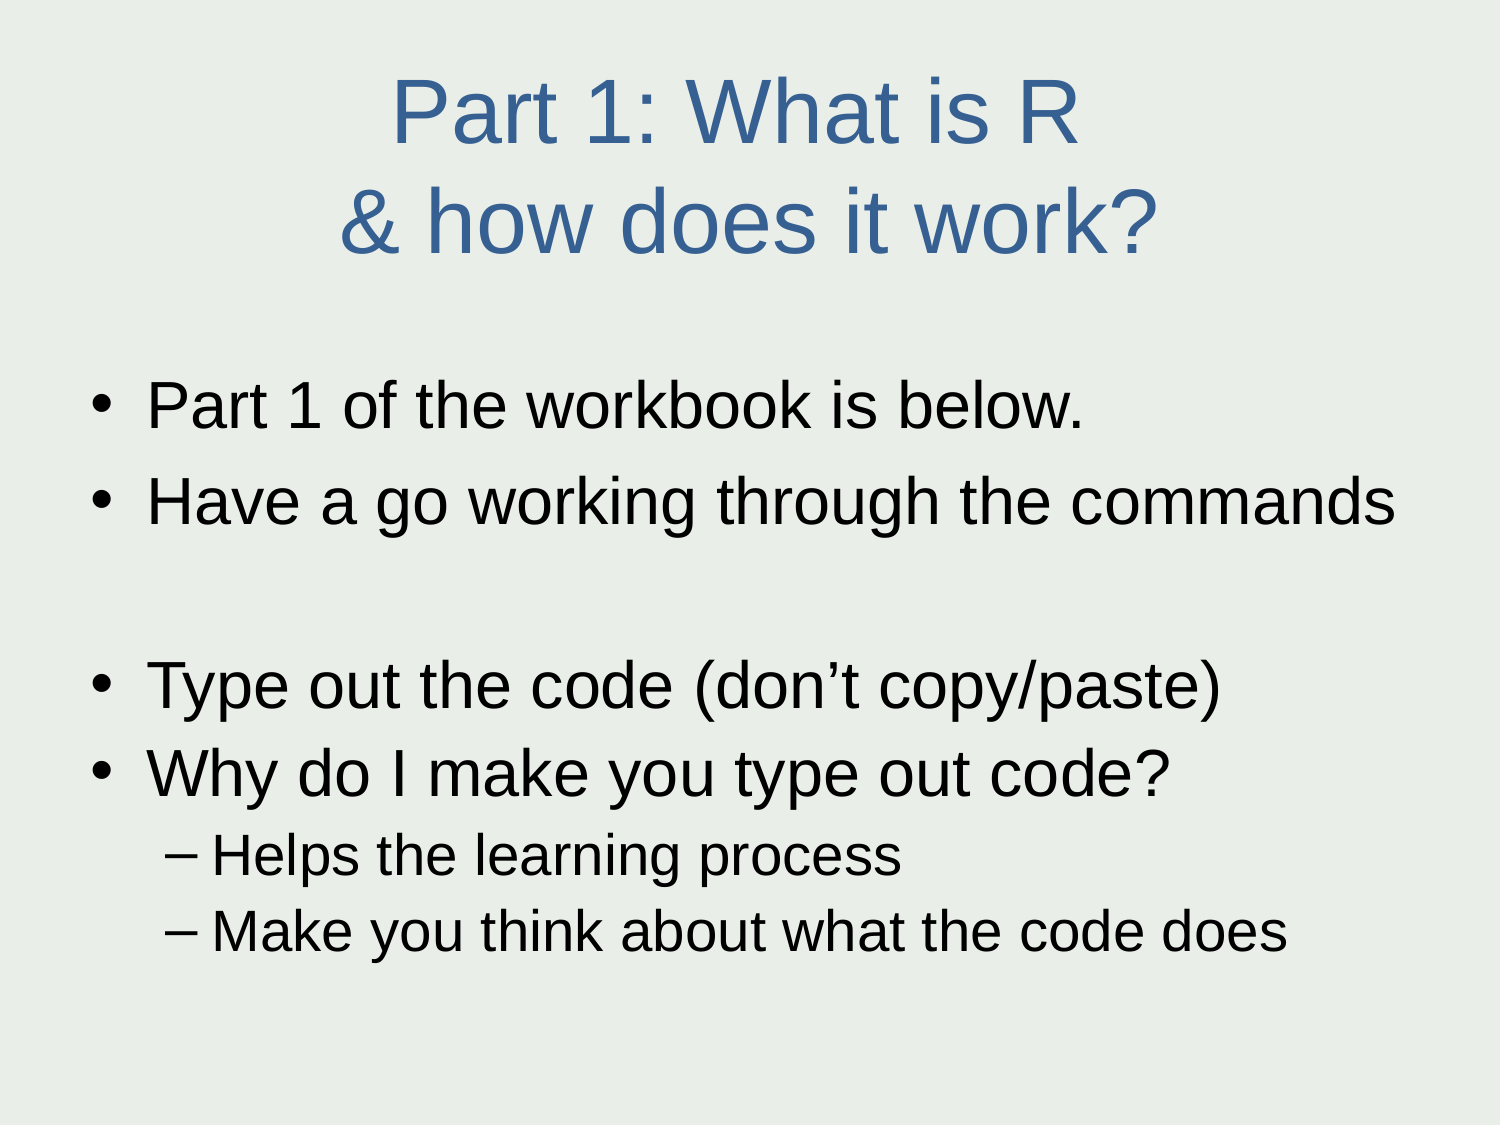

Part 1: What is R
& how does it work?
Part 1 of the workbook is below.
Have a go working through the commands

Type out the code (don’t copy/paste)
Why do I make you type out code?
Helps the learning process
Make you think about what the code does